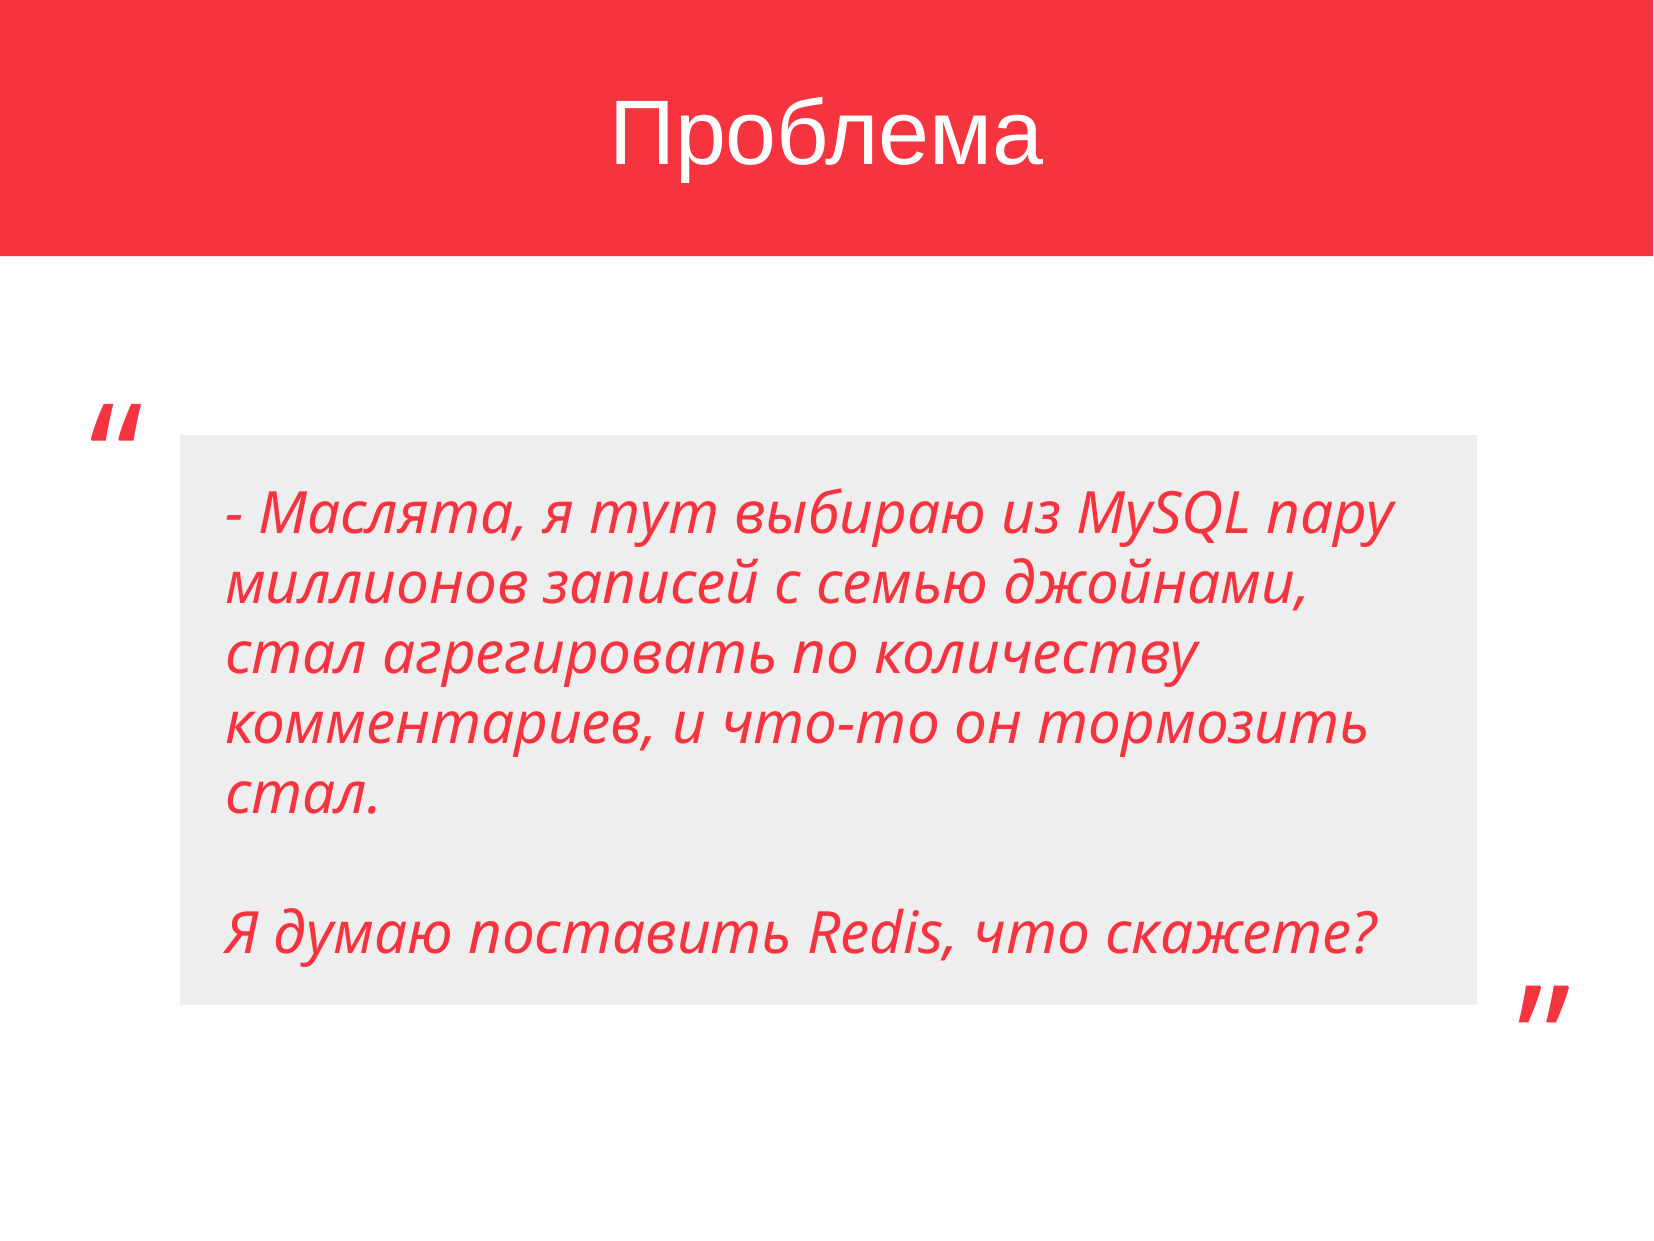

Проблема
“

- Маслята, я тут выбираю из MySQL пару миллионов записей с семью джойнами, стал агрегировать по количеству комментариев, и что-то он тормозить стал.

Я думаю поставить Redis, что скажете?
„